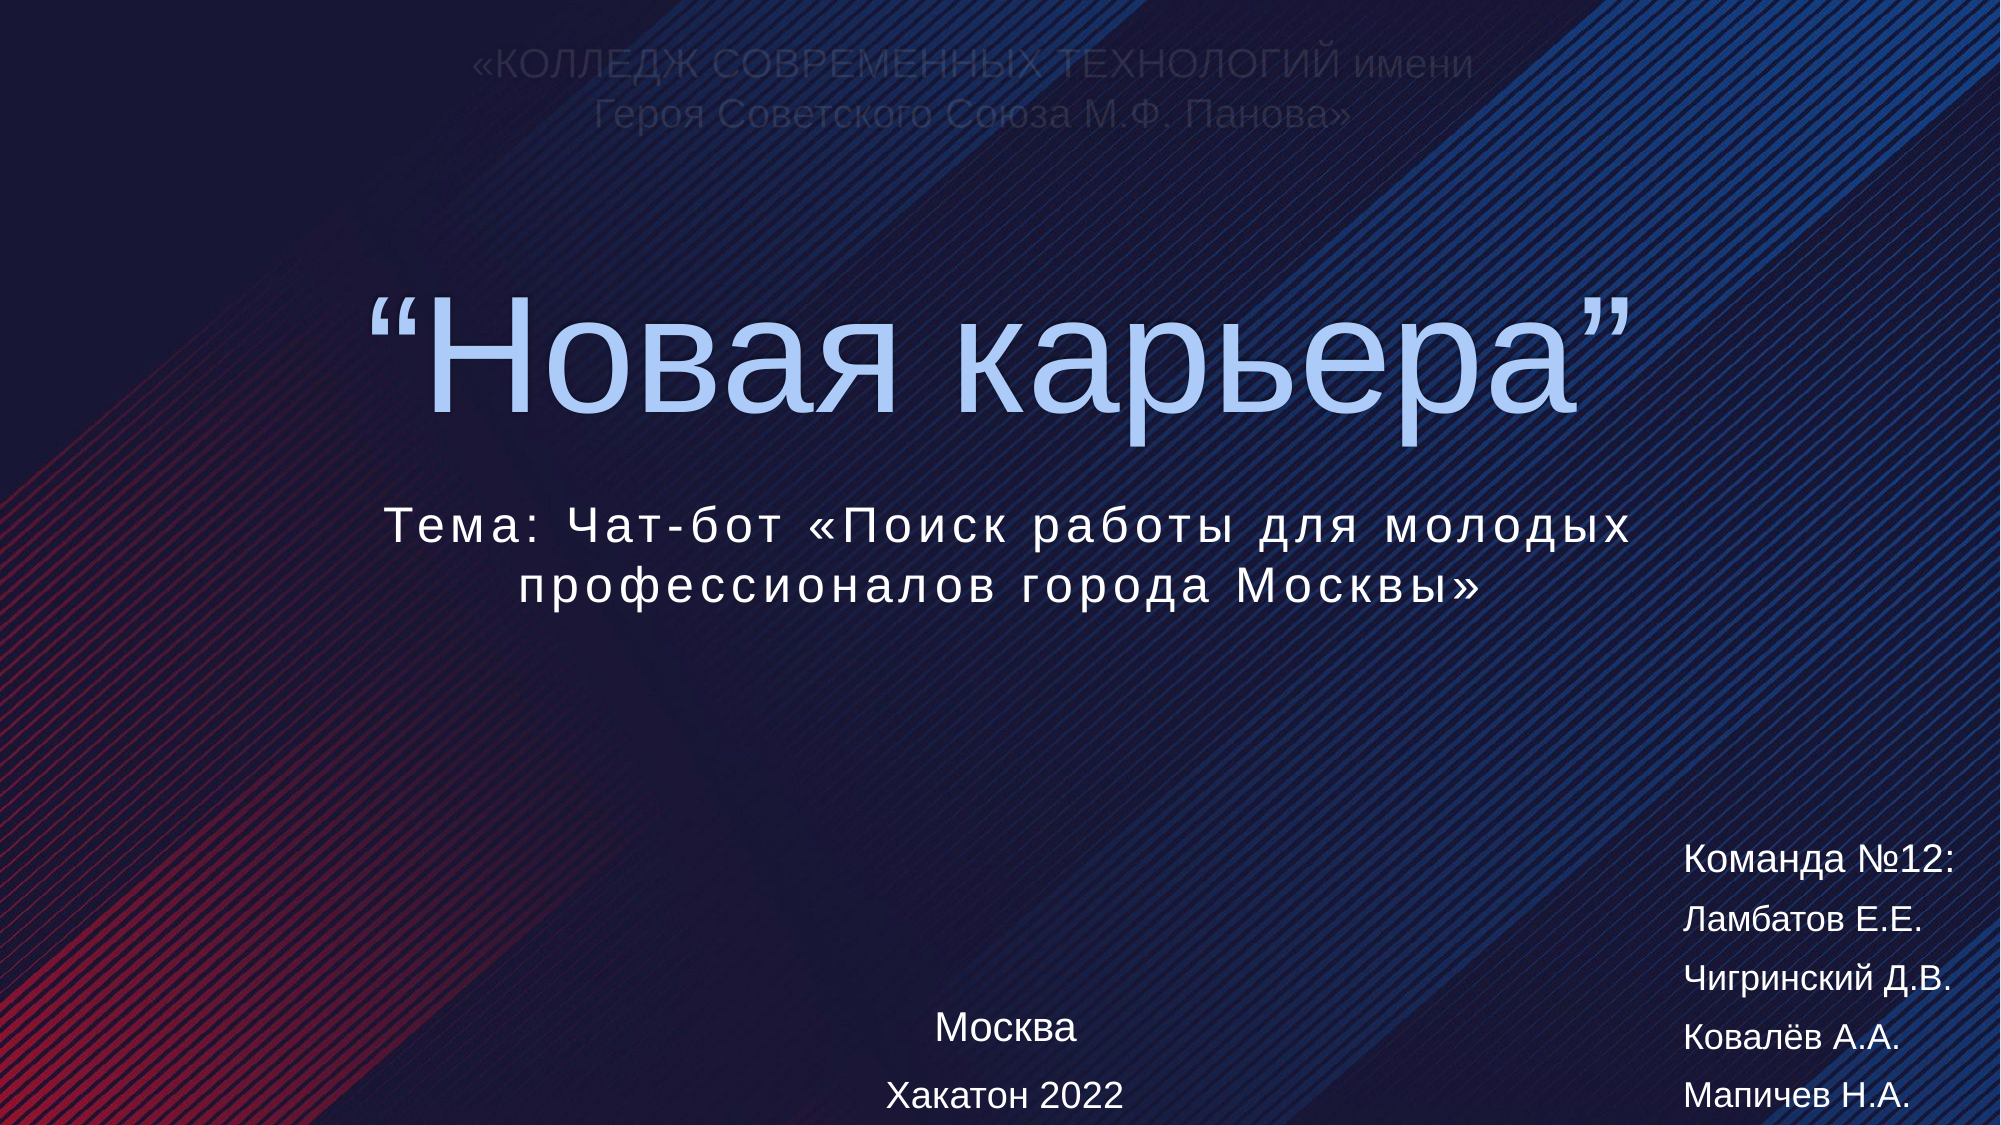

«КОЛЛЕДЖ СОВРЕМЕННЫХ ТЕХНОЛОГИЙ имени Героя Советского Союза М.Ф. Панова»
# “Новая карьера”
 Тема: Чат-бот «Поиск работы для молодых профессионалов города Москвы»

Команда №12:
Ламбатов Е.Е.
Чигринский Д.В.
Ковалёв А.А.
Мапичев Н.А.
 Москва

 Хакатон 2022